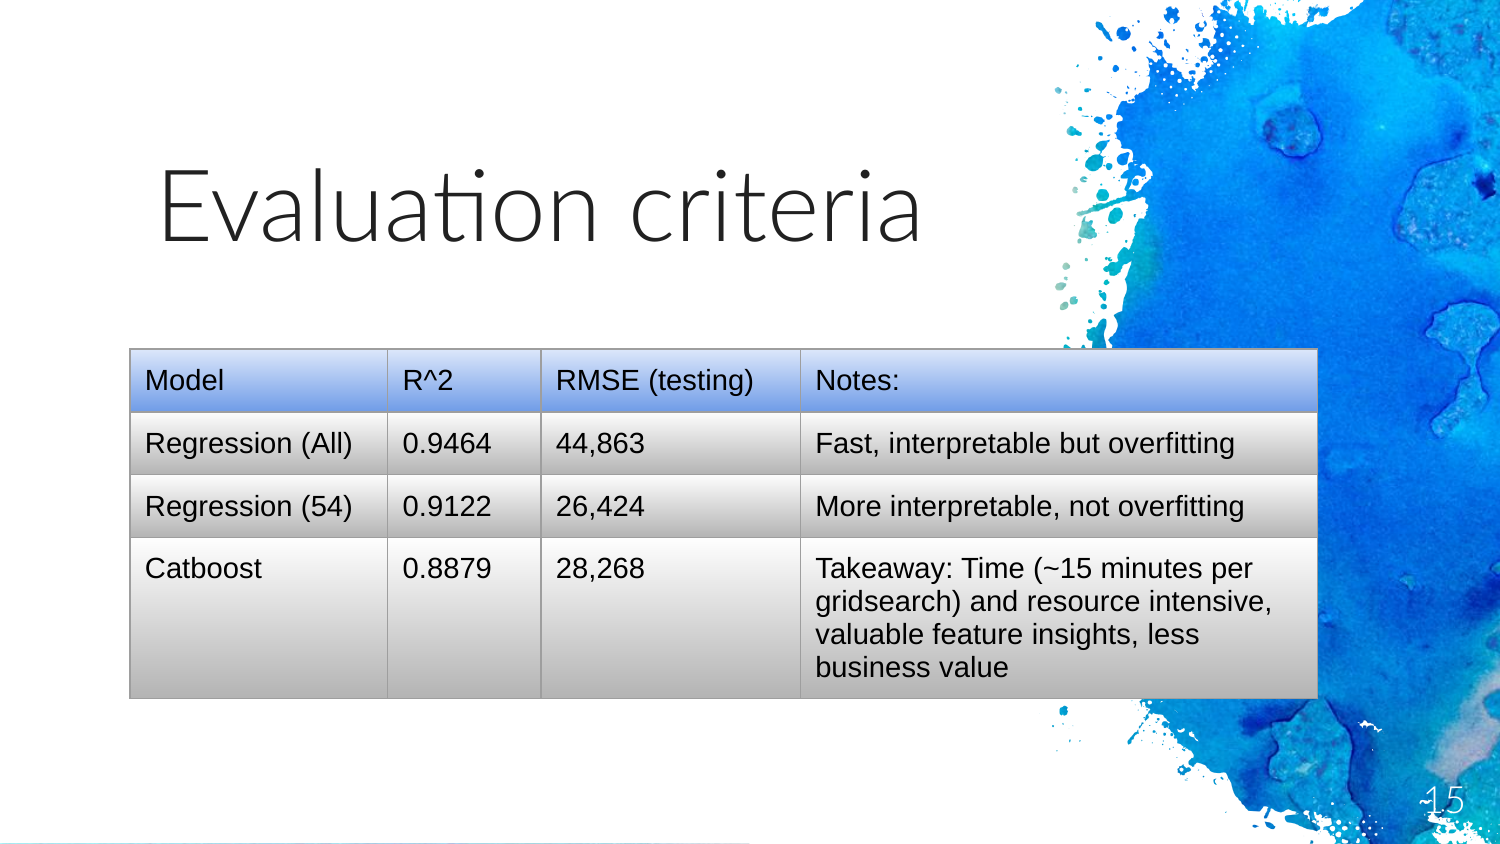

# Evaluation criteria
| Model | R^2 | RMSE (testing) | Notes: |
| --- | --- | --- | --- |
| Regression (All) | 0.9464 | 44,863 | Fast, interpretable but overfitting |
| Regression (54) | 0.9122 | 26,424 | More interpretable, not overfitting |
| Catboost | 0.8879 | 28,268 | Takeaway: Time (~15 minutes per gridsearch) and resource intensive, valuable feature insights, less business value |
15